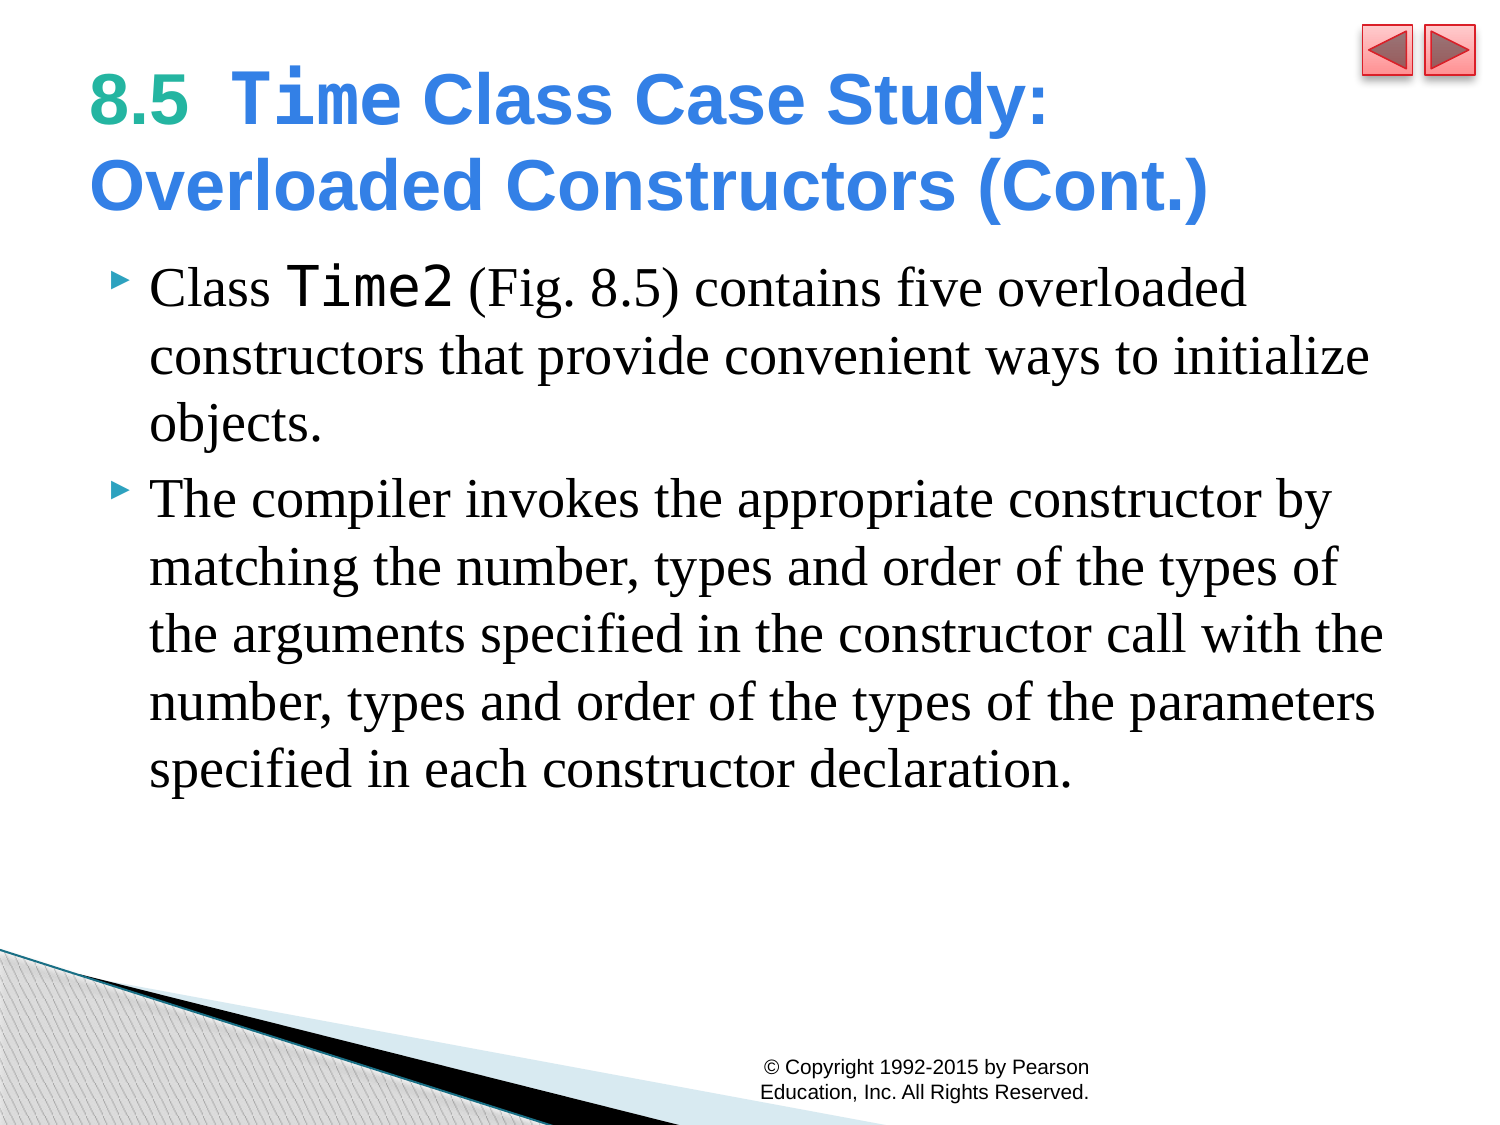

# 8.5  Time Class Case Study: Overloaded Constructors (Cont.)
Class Time2 (Fig. 8.5) contains five overloaded constructors that provide convenient ways to initialize objects.
The compiler invokes the appropriate constructor by matching the number, types and order of the types of the arguments specified in the constructor call with the number, types and order of the types of the parameters specified in each constructor declaration.
© Copyright 1992-2015 by Pearson Education, Inc. All Rights Reserved.